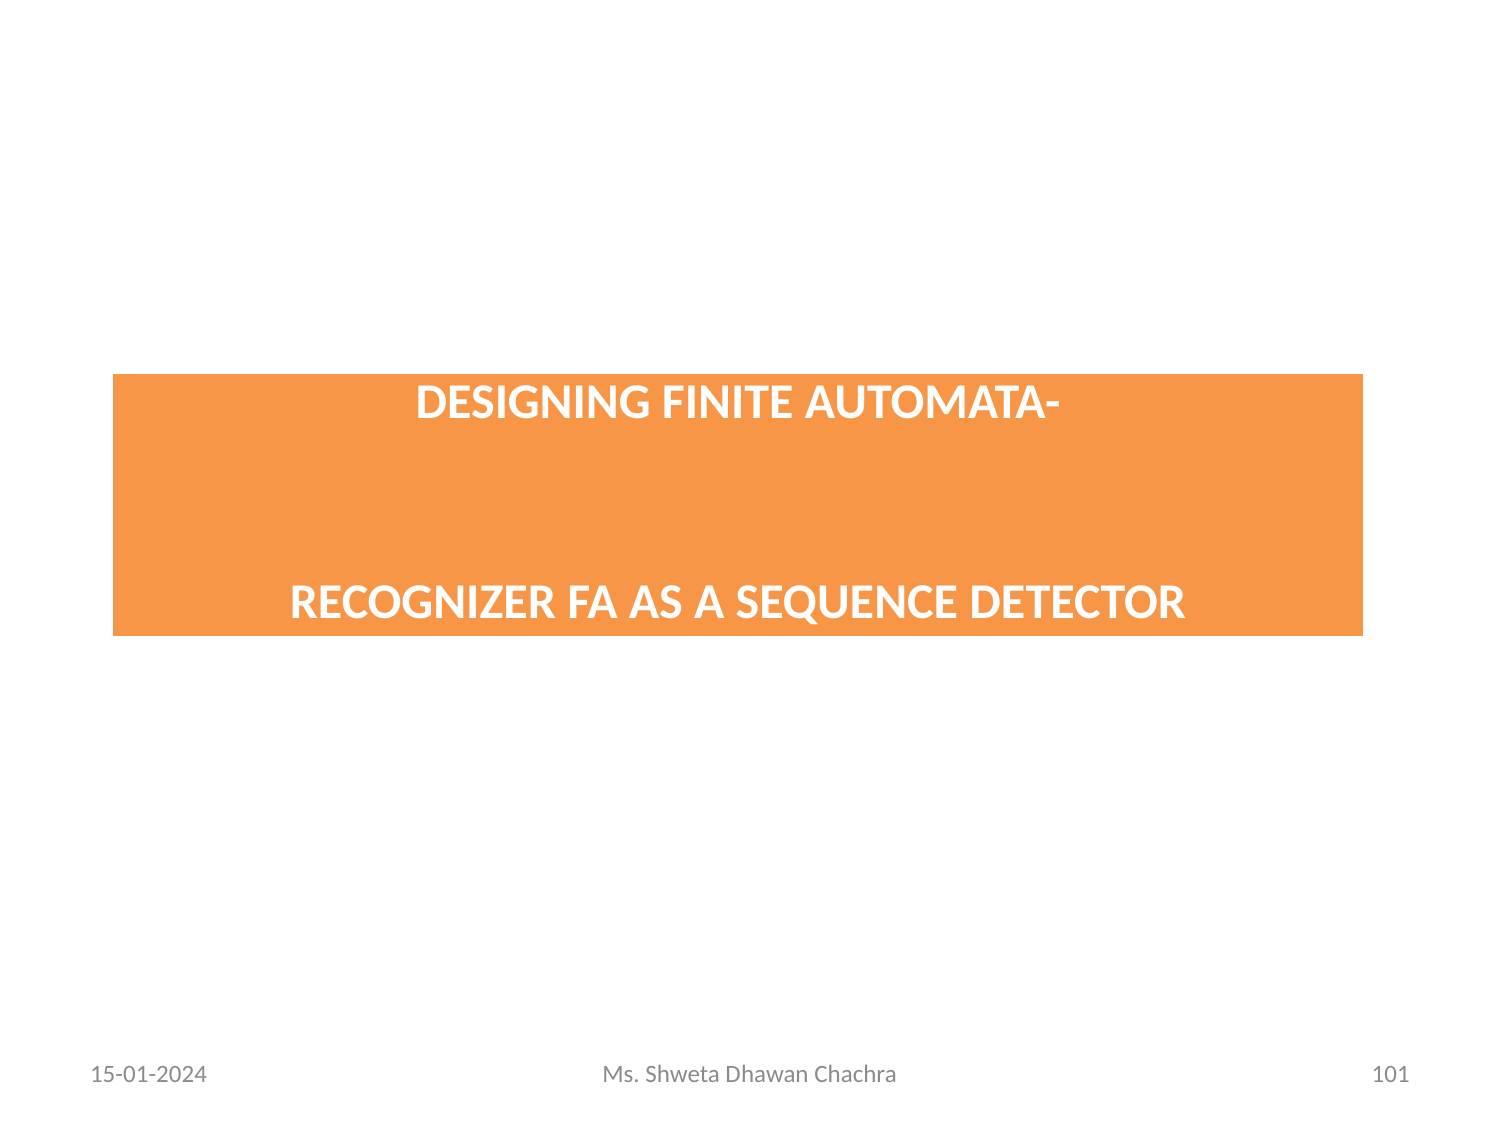

| DESIGNING FINITE AUTOMATA- RECOGNIZER FA AS A SEQUENCE DETECTOR |
| --- |
15-01-2024
Ms. Shweta Dhawan Chachra
101